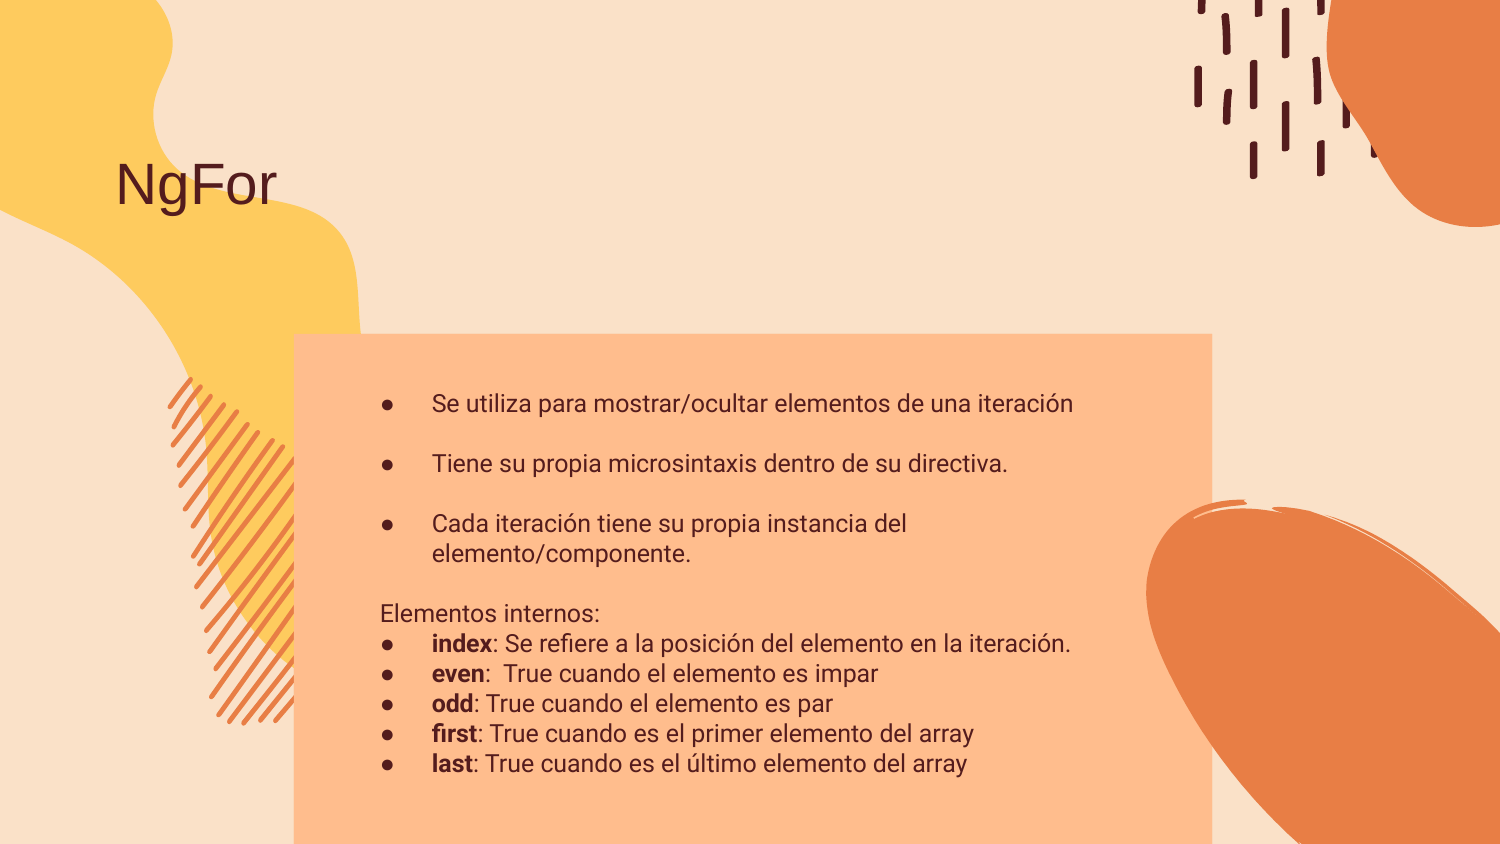

# NgFor

Se utiliza para mostrar/ocultar elementos de una iteración

Tiene su propia microsintaxis dentro de su directiva.

Cada iteración tiene su propia instancia del elemento/componente.

Elementos internos:
index: Se refiere a la posición del elemento en la iteración.
even:  True cuando el elemento es impar
odd: True cuando el elemento es par
first: True cuando es el primer elemento del array
last: True cuando es el último elemento del array